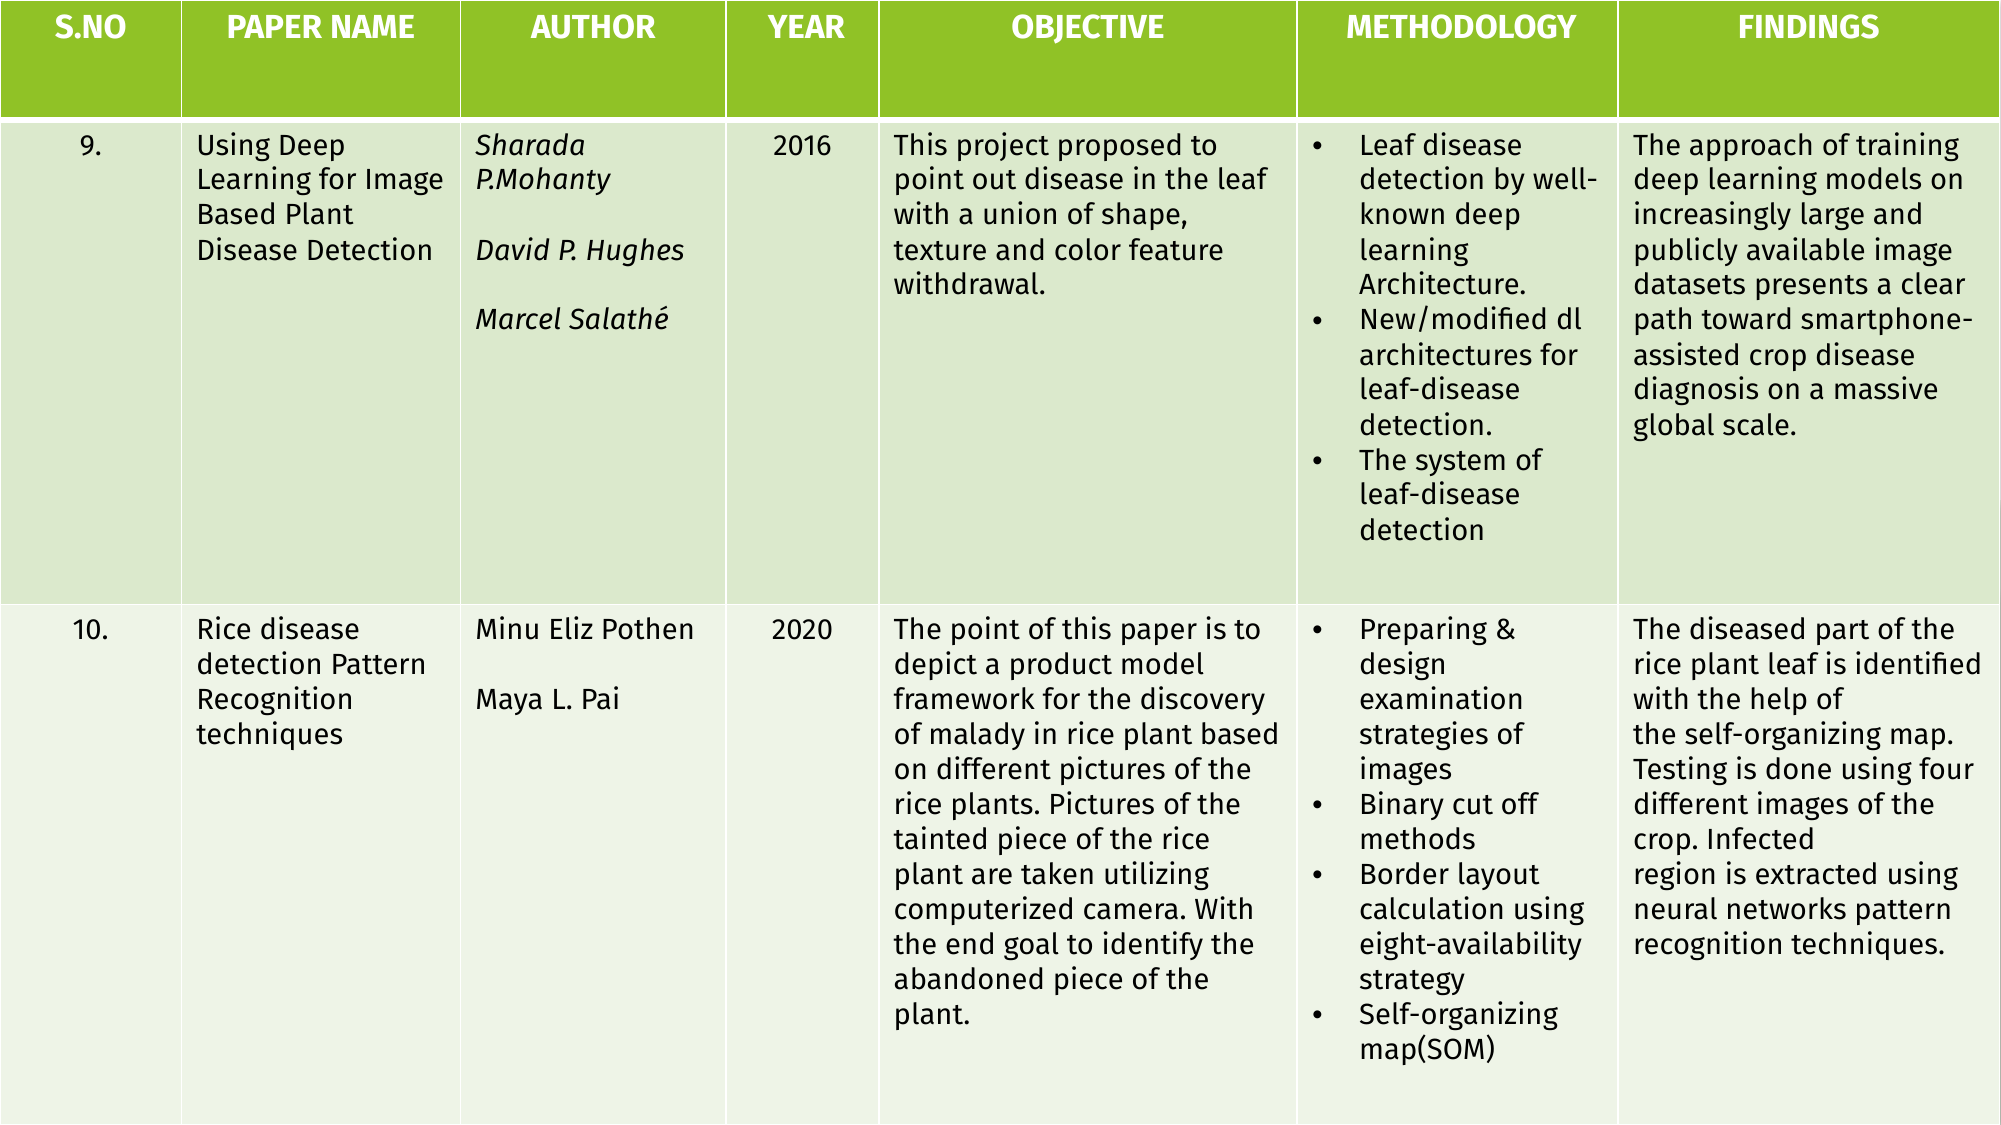

| S.NO | PAPER NAME | AUTHOR | YEAR | OBJECTIVE | METHODOLOGY | FINDINGS |
| --- | --- | --- | --- | --- | --- | --- |
| 9. | Using Deep Learning for Image Based Plant Disease Detection | Sharada P.Mohanty David P. Hughes Marcel Salathé | 2016 | This project proposed to point out disease in the leaf with a union of shape, texture and color feature withdrawal. | Leaf disease detection by well-known deep learning Architecture. New/modified dl architectures for leaf-disease detection. The system of leaf-disease detection | The approach of training deep learning models on increasingly large and publicly available image datasets presents a clear path toward smartphone-assisted crop disease diagnosis on a massive global scale. |
| 10. | Rice disease detection Pattern Recognition techniques | Minu Eliz Pothen Maya L. Pai | 2020 | The point of this paper is to depict a product model framework for the discovery of malady in rice plant based on different pictures of the rice plants. Pictures of the tainted piece of the rice plant are taken utilizing computerized camera. With the end goal to identify the abandoned piece of the plant. | Preparing & design examination strategies of images Binary cut off methods Border layout calculation using eight-availability strategy Self-organizing map(SOM) | The diseased part of the rice plant leaf is identified with the help of the self-organizing map. Testing is done using four different images of the crop. Infected region is extracted using neural networks pattern recognition techniques. |
#